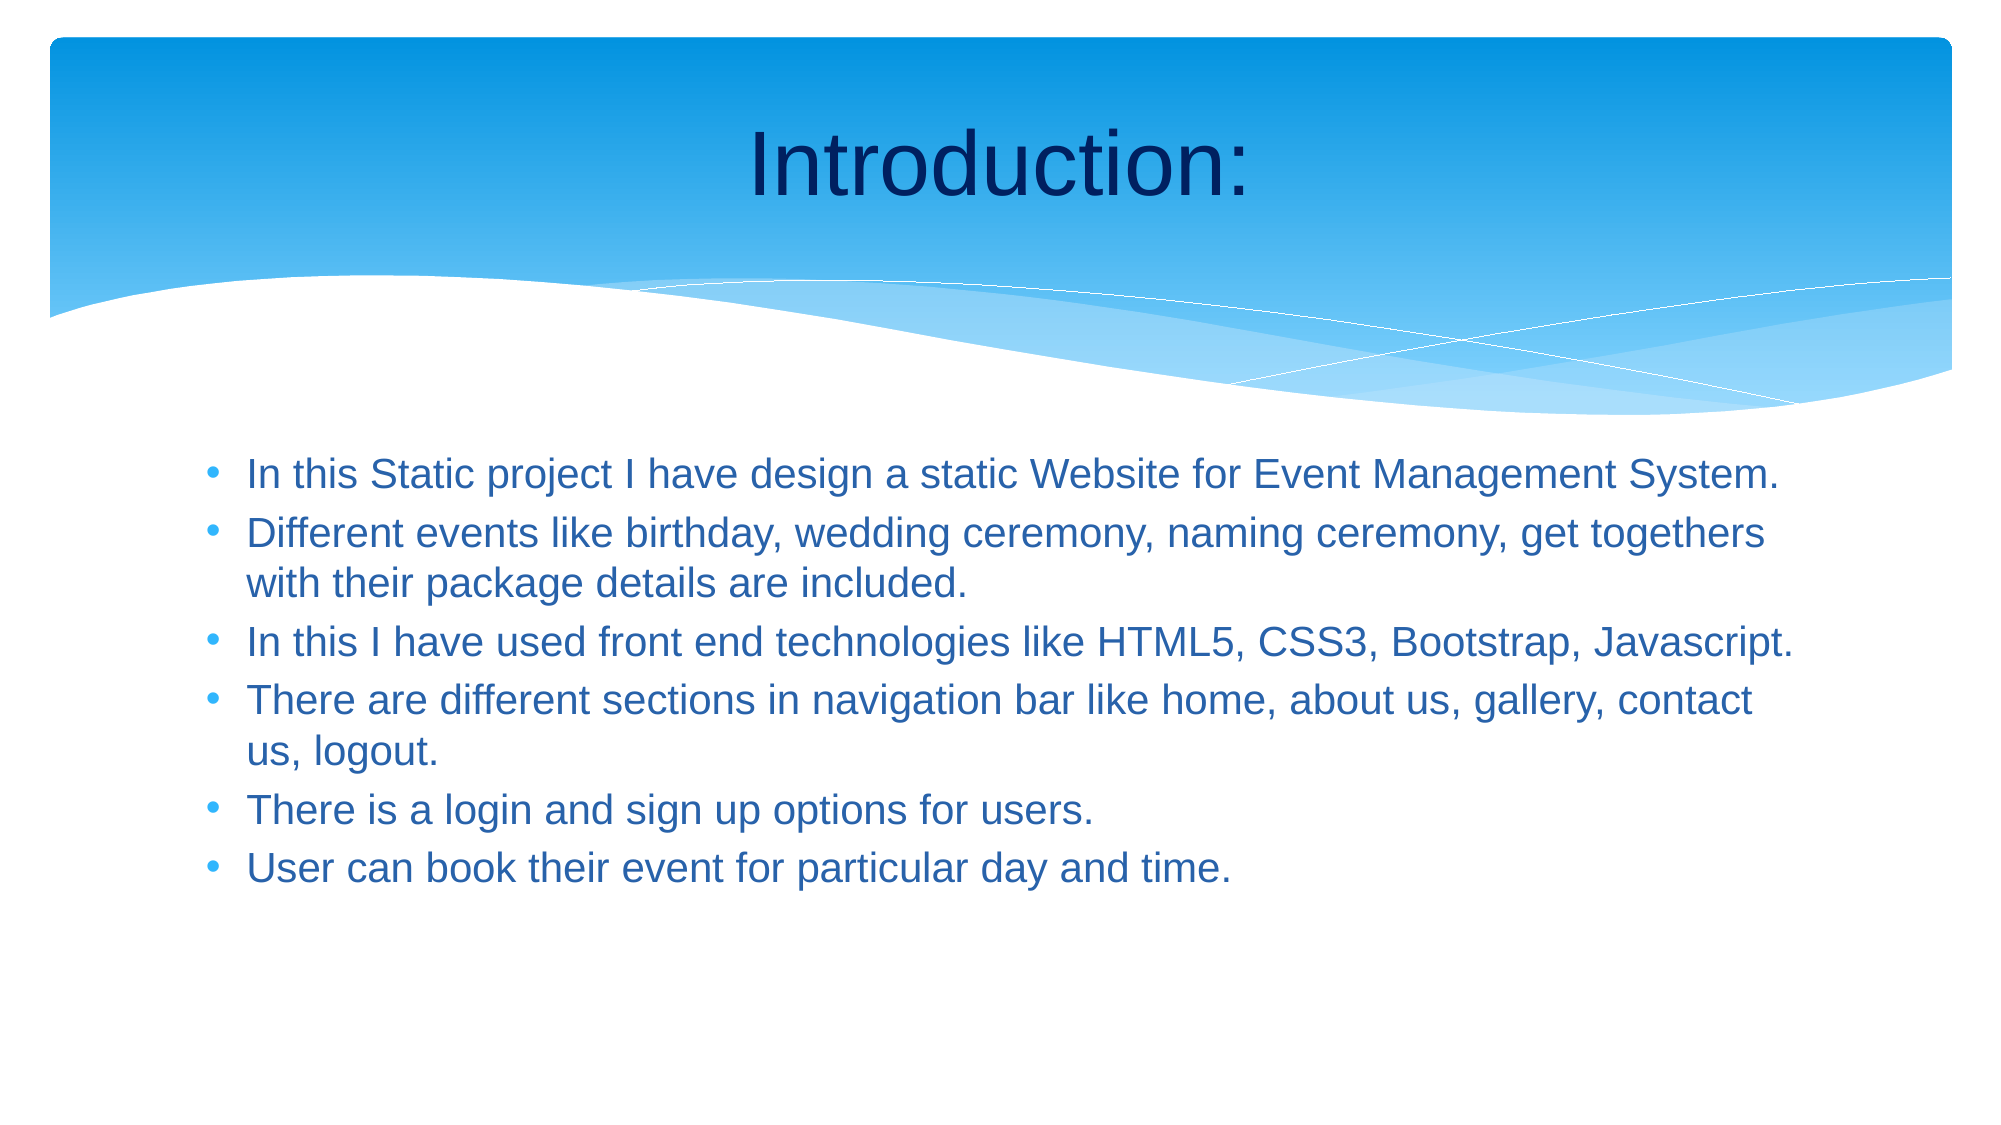

# Introduction:
In this Static project I have design a static Website for Event Management System.
Different events like birthday, wedding ceremony, naming ceremony, get togethers  with their package details are included.
In this I have used front end technologies like HTML5, CSS3, Bootstrap, Javascript.
There are different sections in navigation bar like home, about us, gallery, contact us, logout.
There is a login and sign up options for users.
User can book their event for particular day and time.